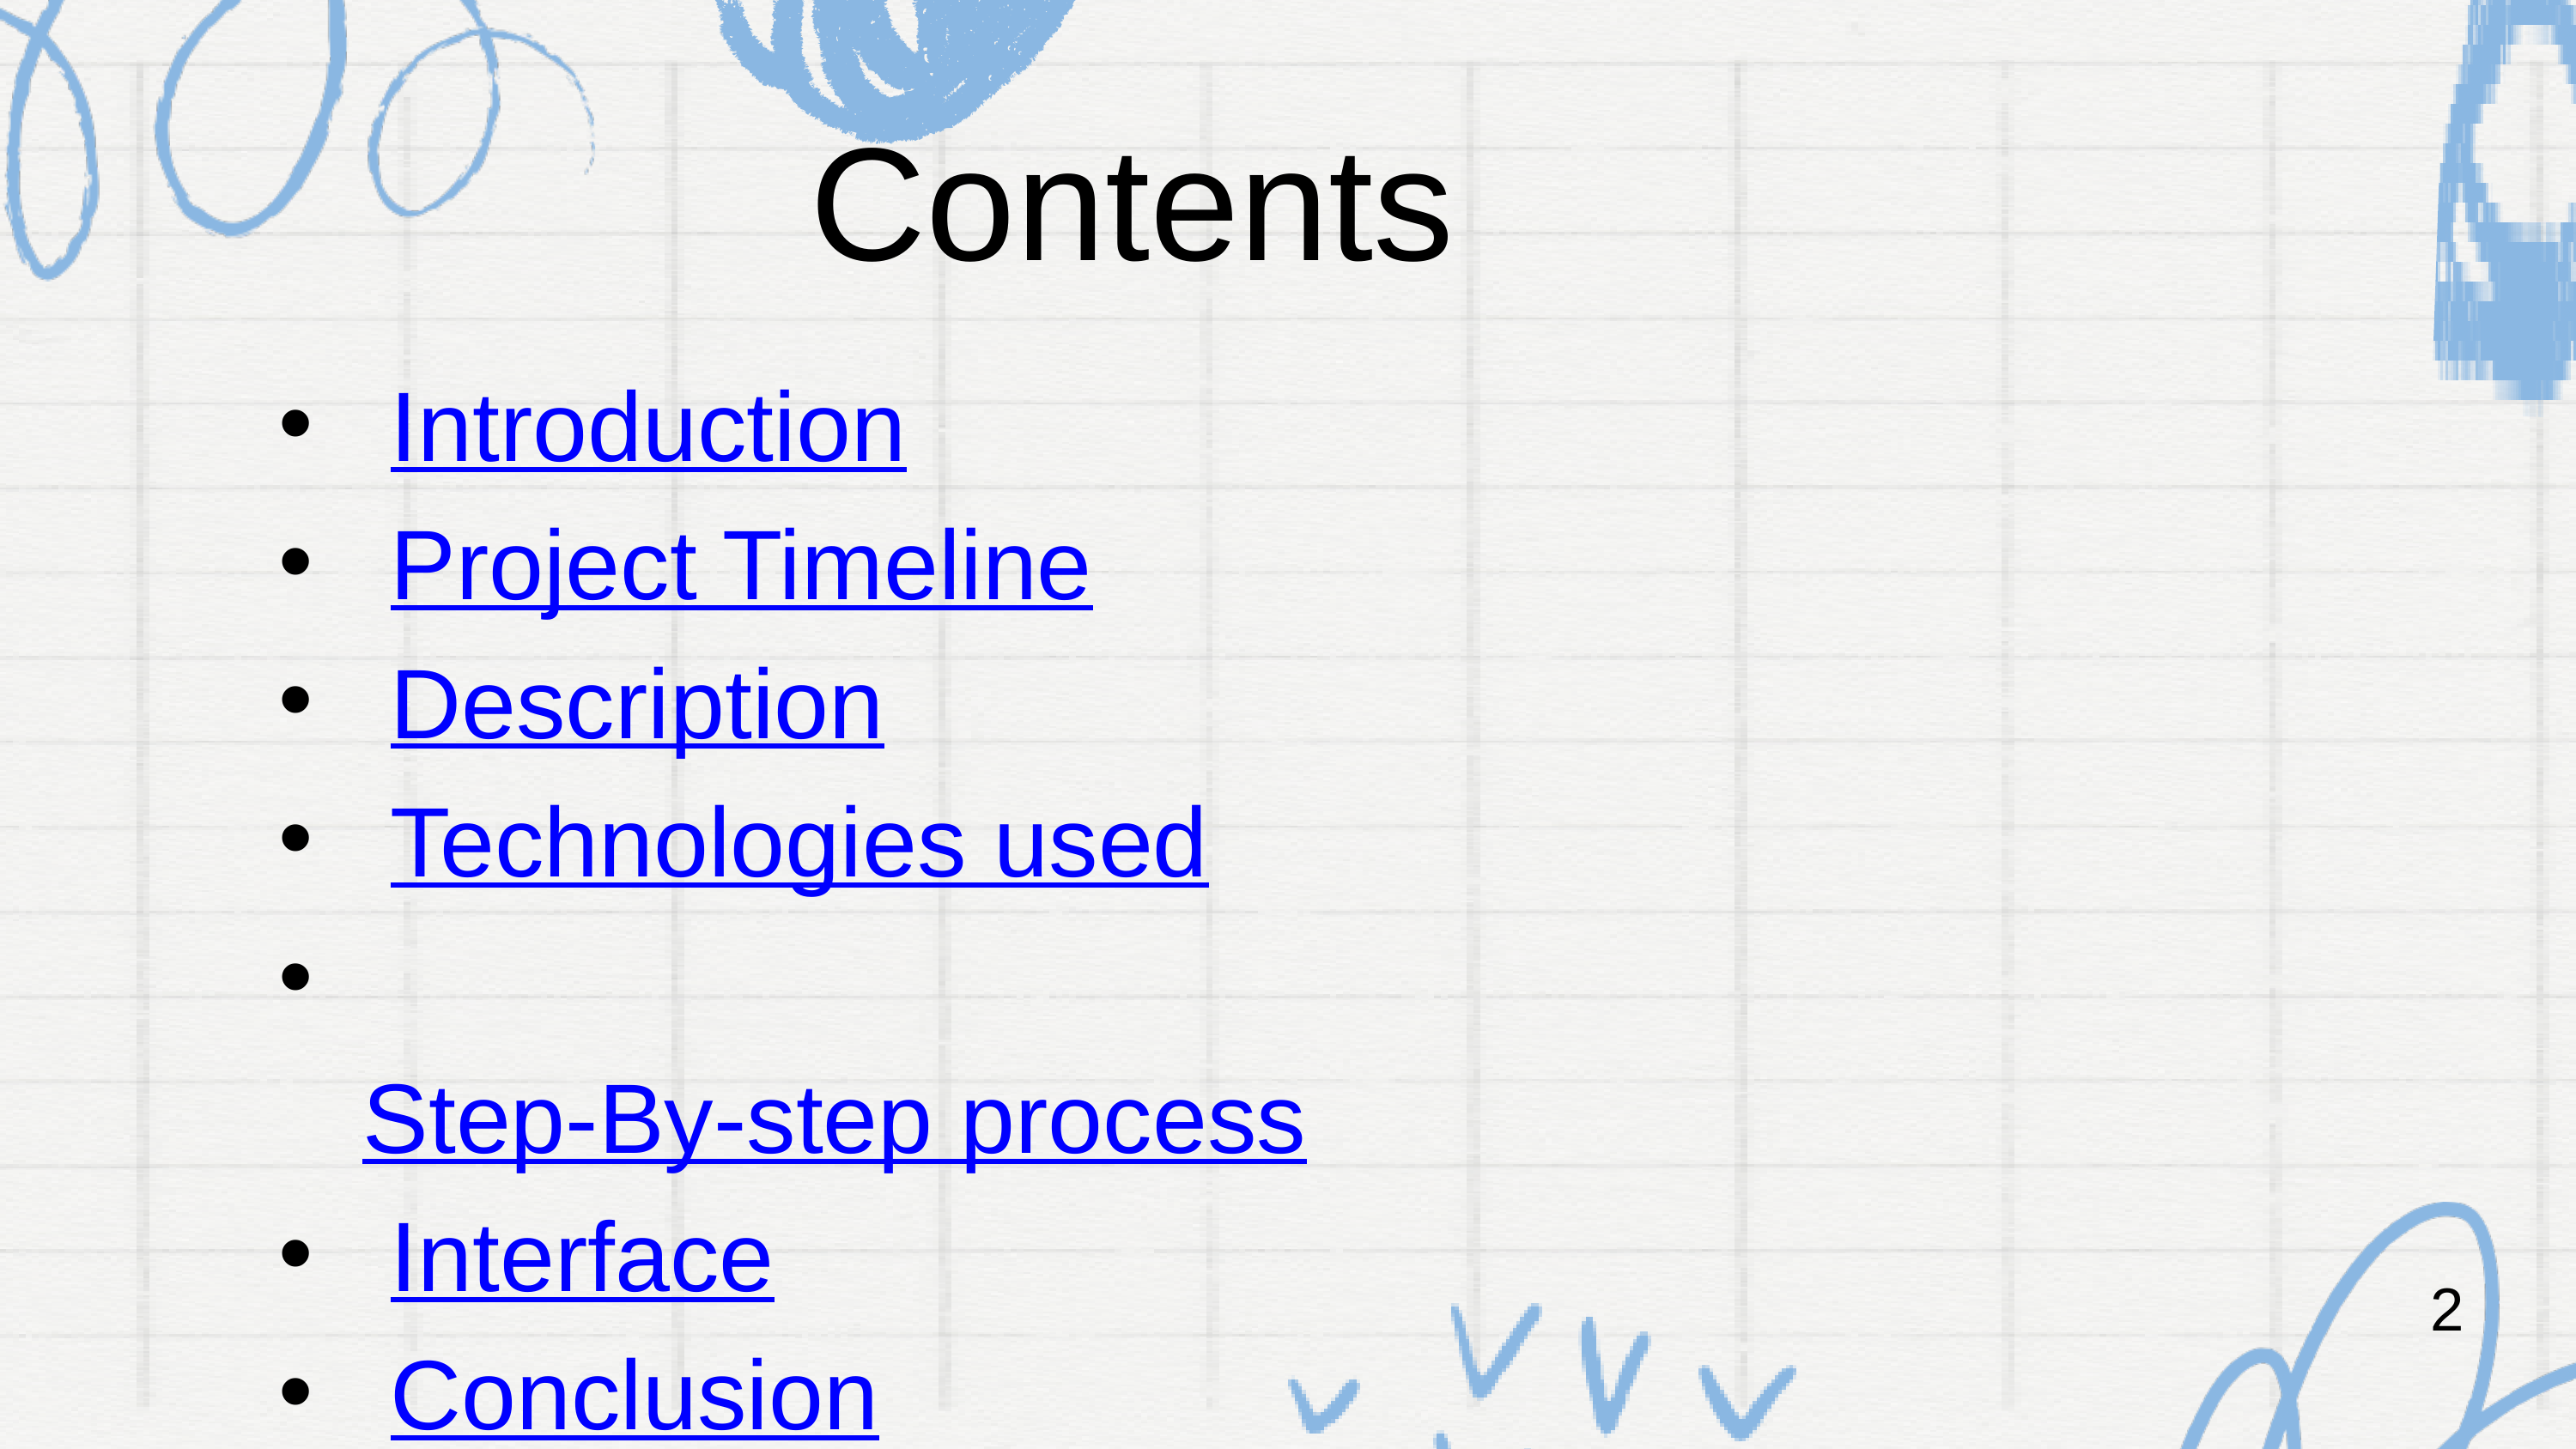

Contents
 Introduction
 Project Timeline
 Description
 Technologies used
 Step-By-step process
 Interface
 Conclusion

2